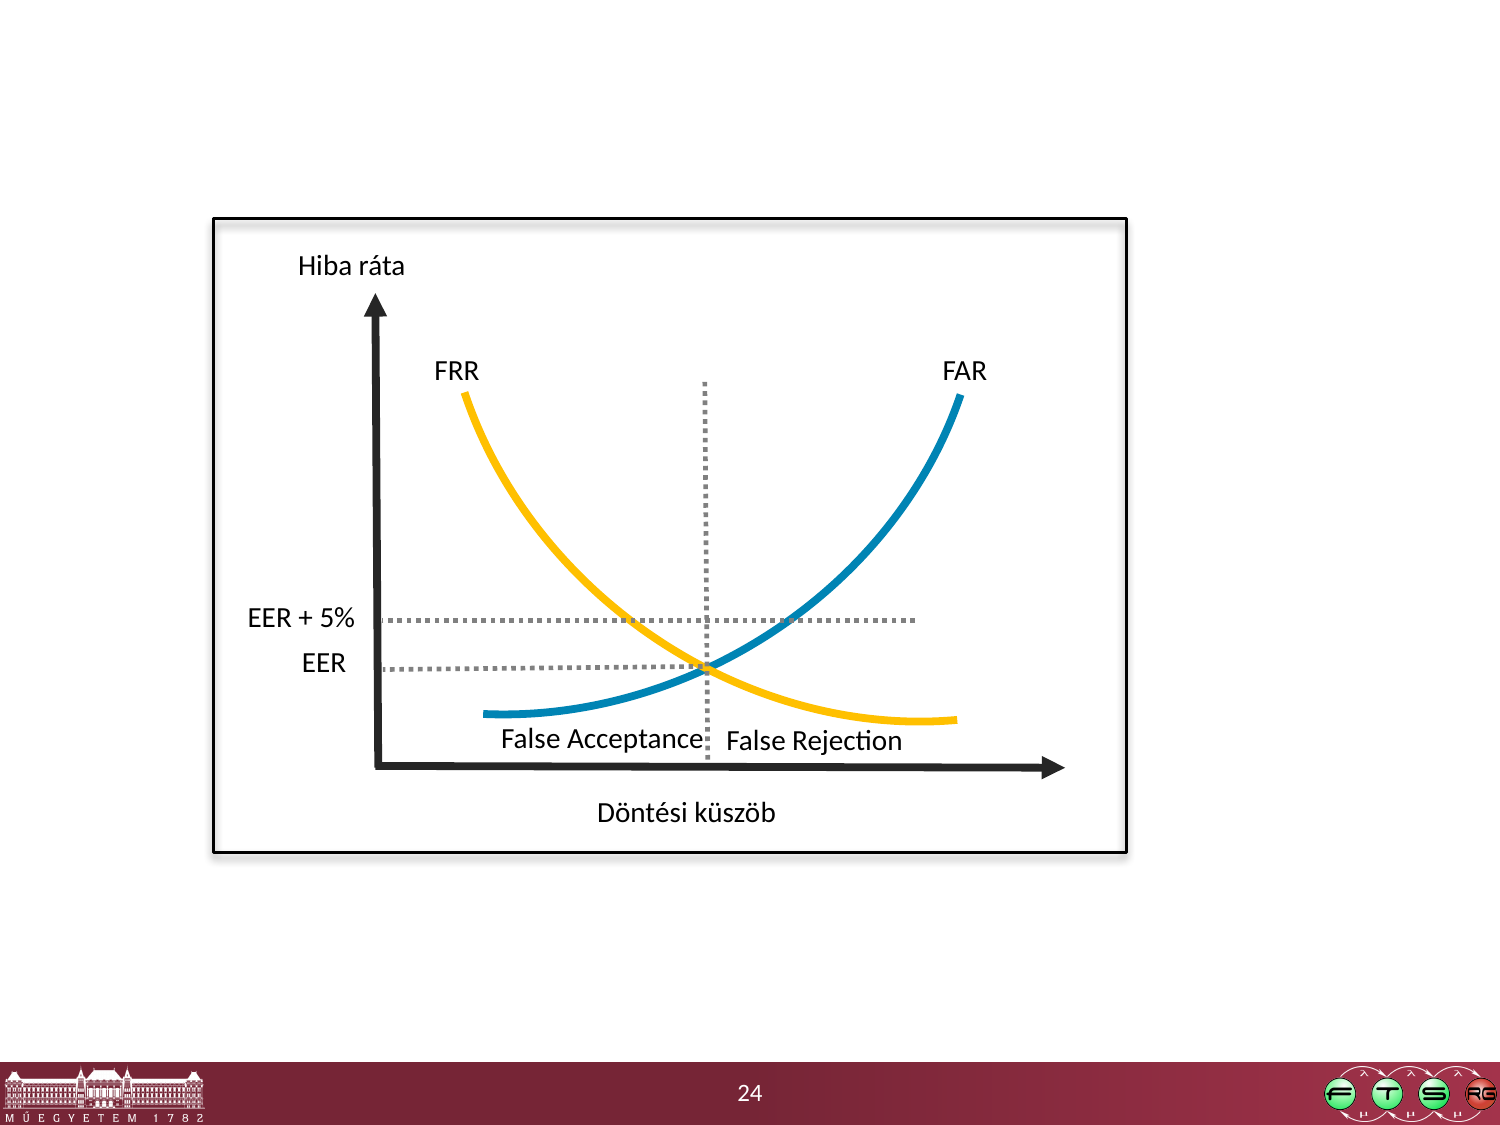

#

Hiba ráta
FAR
FRR
 EER + 5%
EER
False Acceptance
False Rejection
Döntési küszöb
24